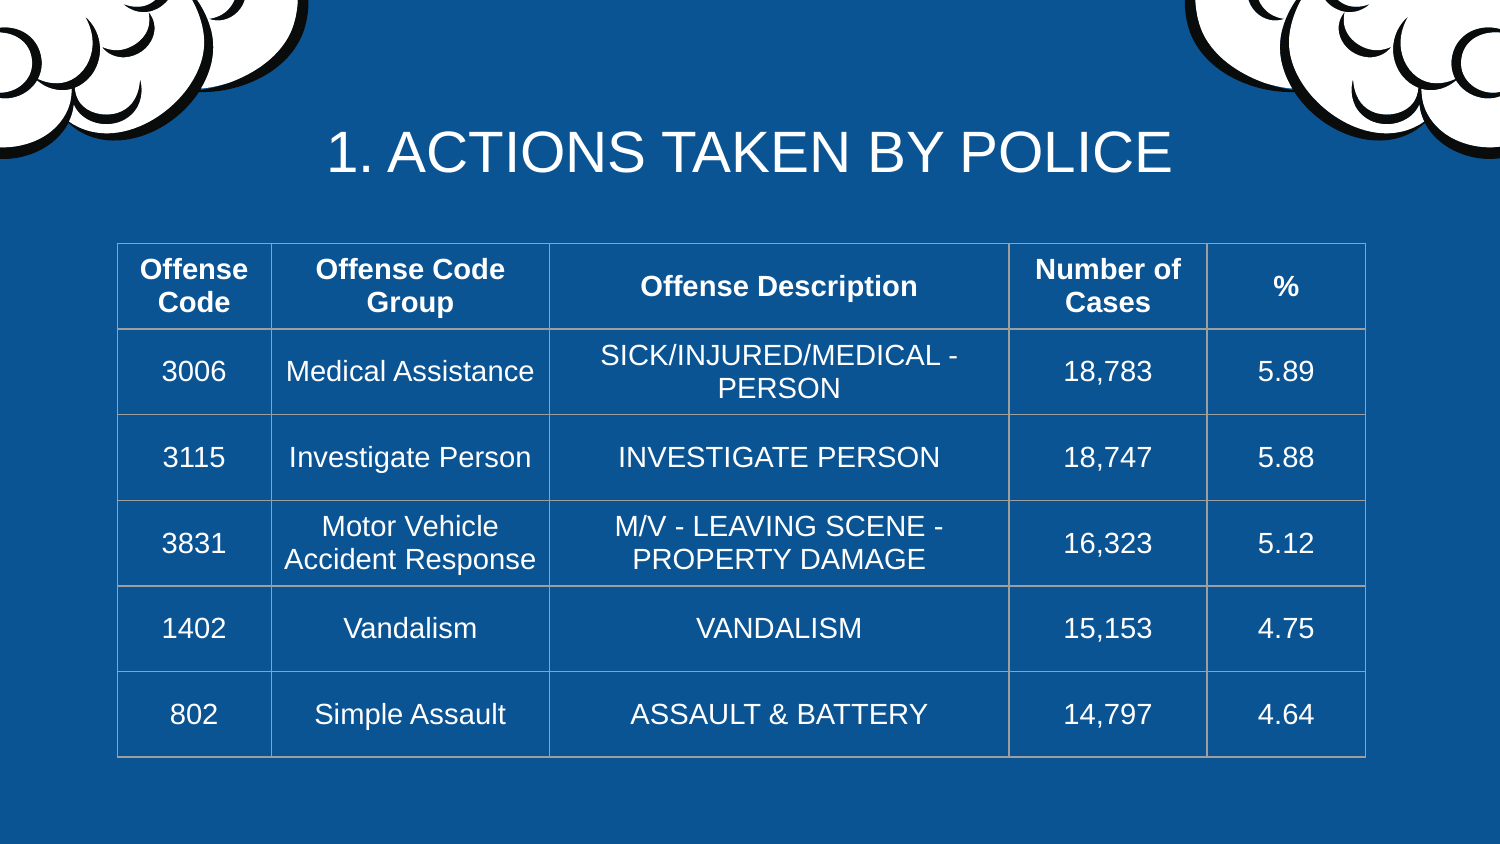

# 1. ACTIONS TAKEN BY POLICE
| Offense Code | Offense Code Group | Offense Description | Number of Cases | % |
| --- | --- | --- | --- | --- |
| 3006 | Medical Assistance | SICK/INJURED/MEDICAL - PERSON | 18,783 | 5.89 |
| 3115 | Investigate Person | INVESTIGATE PERSON | 18,747 | 5.88 |
| 3831 | Motor Vehicle Accident Response | M/V - LEAVING SCENE - PROPERTY DAMAGE | 16,323 | 5.12 |
| 1402 | Vandalism | VANDALISM | 15,153 | 4.75 |
| 802 | Simple Assault | ASSAULT & BATTERY | 14,797 | 4.64 |